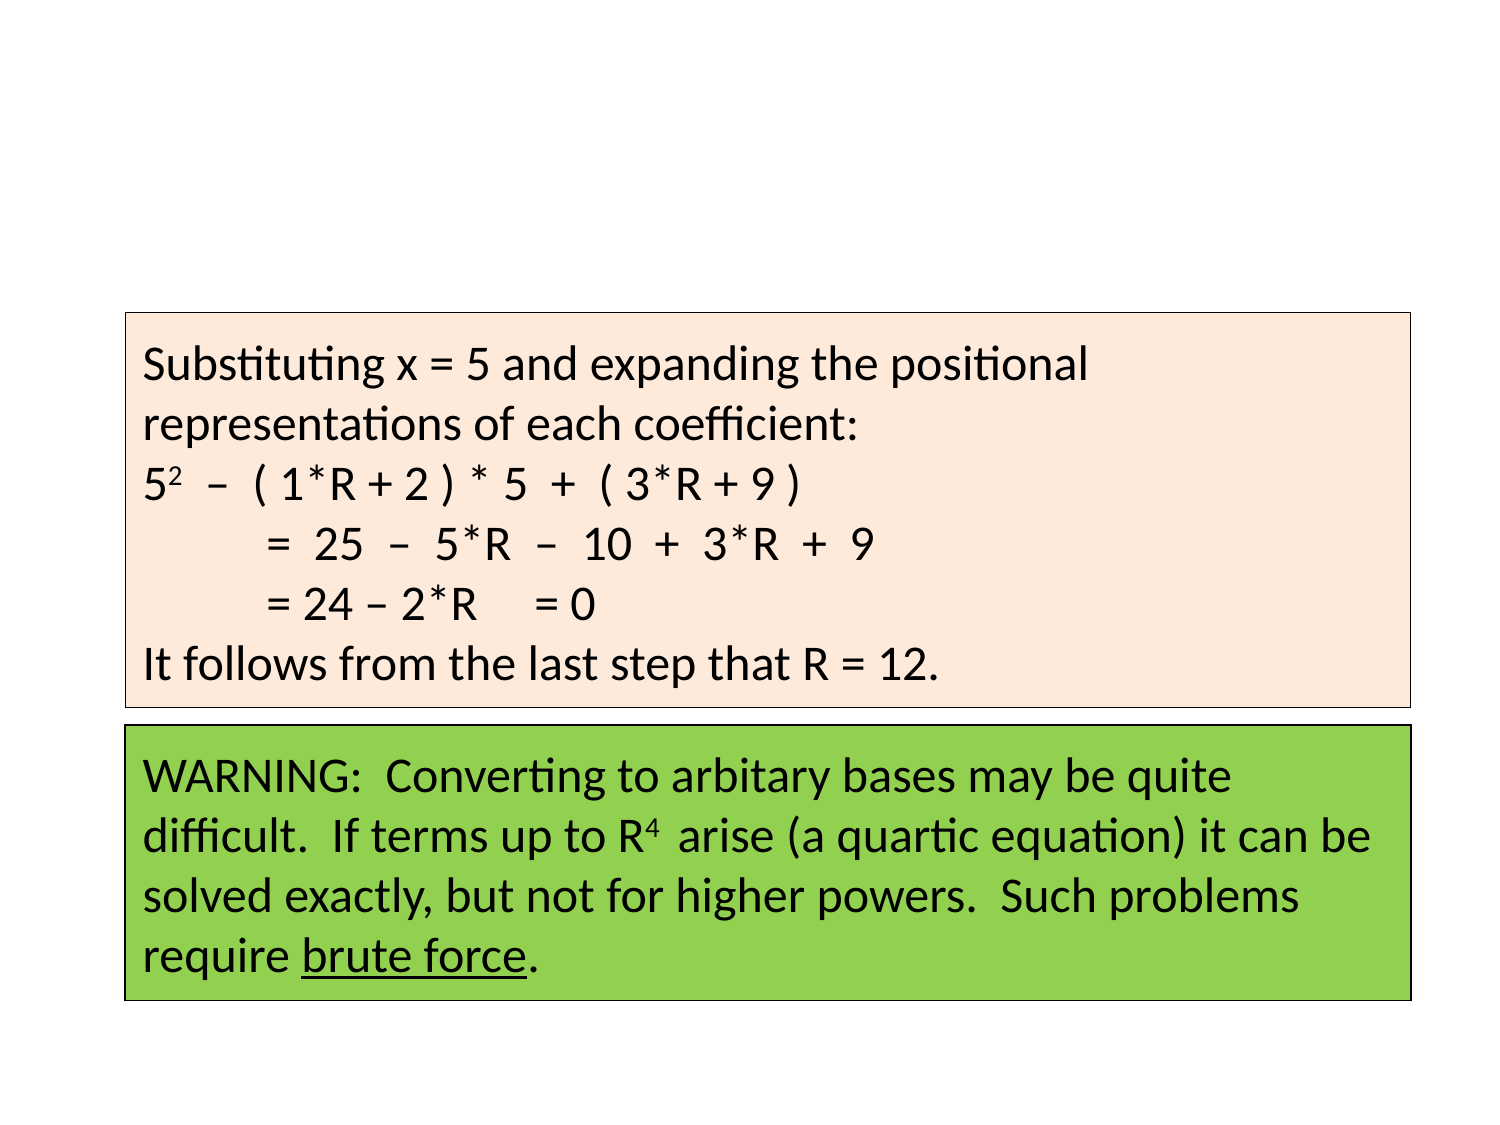

#
Substituting x = 5 and expanding the positional representations of each coefficient:
52  –  ( 1*R + 2 ) * 5  +  ( 3*R + 9 )
           =  25  –  5*R  –  10  +  3*R  +  9
           = 24 – 2*R     = 0
It follows from the last step that R = 12.
WARNING:  Converting to arbitary bases may be quite difficult.  If terms up to R4  arise (a quartic equation) it can be solved exactly, but not for higher powers.  Such problems require brute force.